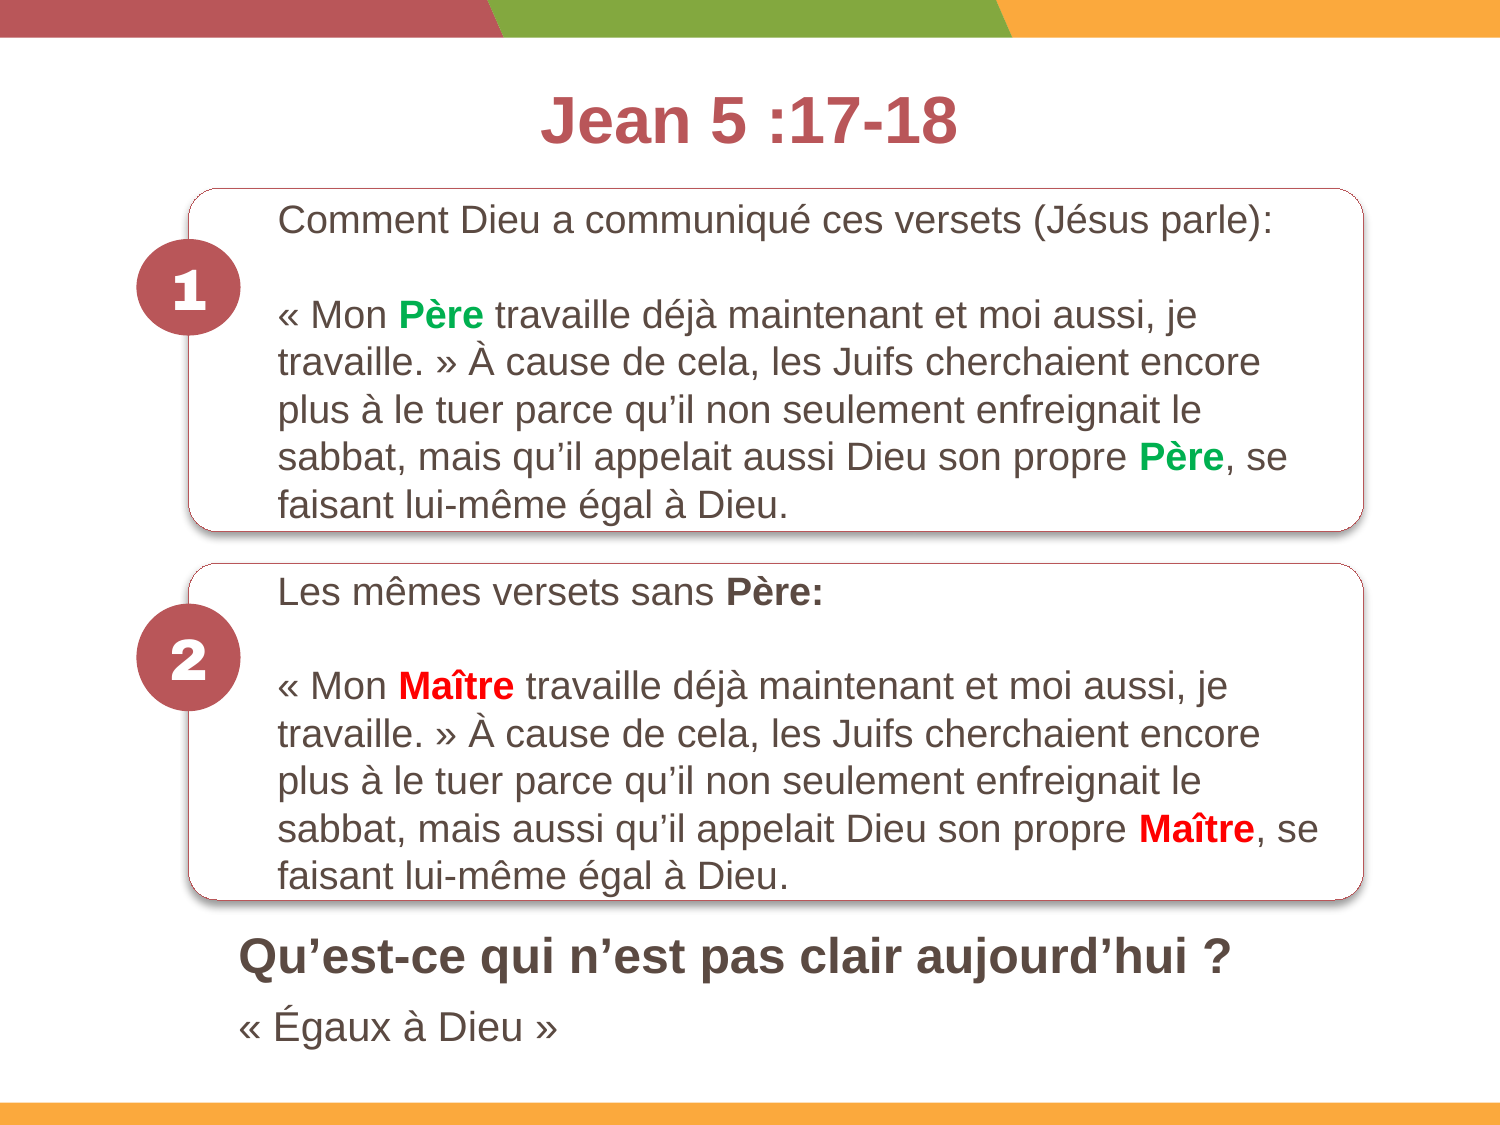

# Jean 5 :17-18
Comment Dieu a communiqué ces versets (Jésus parle):

« Mon Père travaille déjà maintenant et moi aussi, je travaille. » À cause de cela, les Juifs cherchaient encore plus à le tuer parce qu’il non seulement enfreignait le sabbat, mais qu’il appelait aussi Dieu son propre Père, se faisant lui-même égal à Dieu.
1
Les mêmes versets sans Père:

« Mon Maître travaille déjà maintenant et moi aussi, je travaille. » À cause de cela, les Juifs cherchaient encore plus à le tuer parce qu’il non seulement enfreignait le sabbat, mais aussi qu’il appelait Dieu son propre Maître, se faisant lui-même égal à Dieu.
2
Qu’est-ce qui n’est pas clair aujourd’hui ?
« Égaux à Dieu »